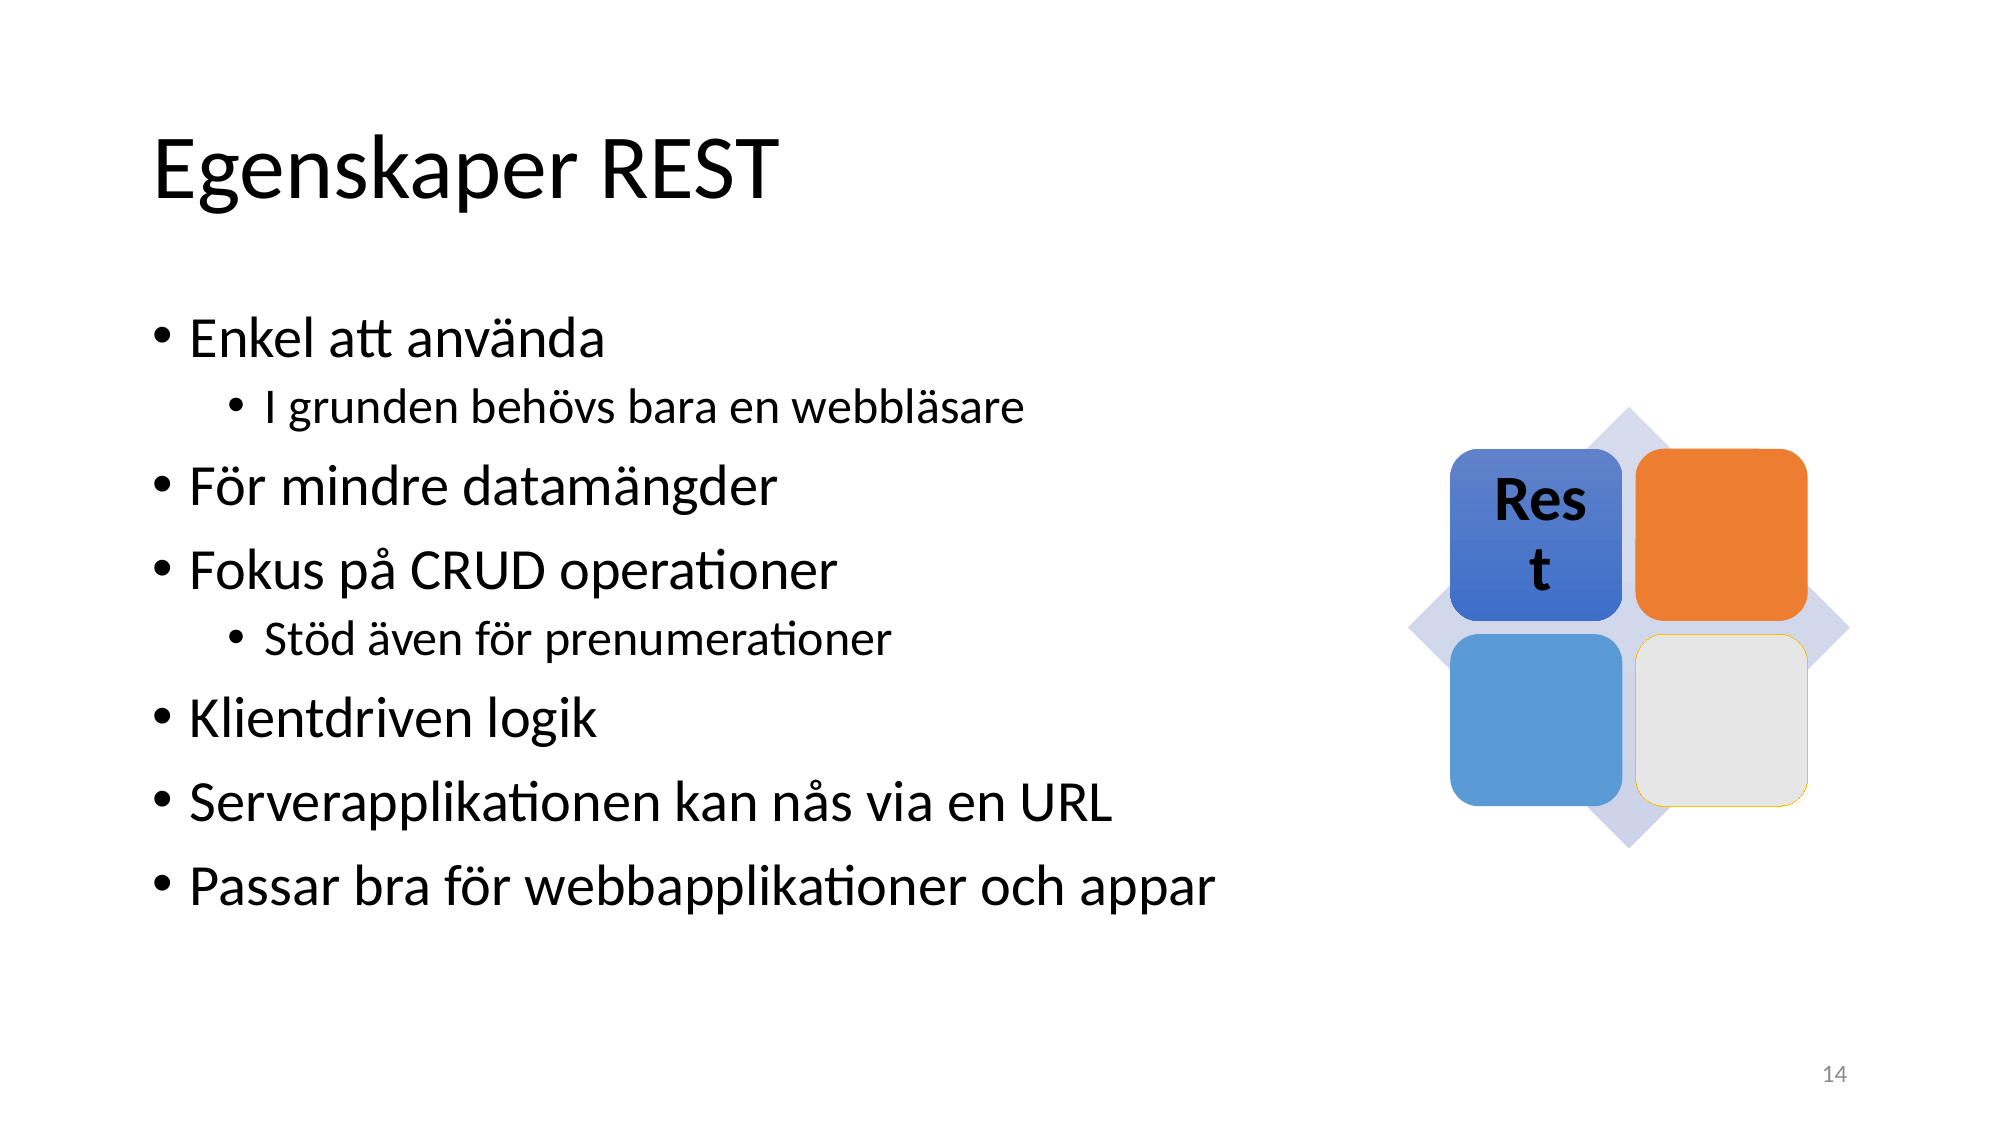

# Egenskaper REST
Enkel att använda
I grunden behövs bara en webbläsare
För mindre datamängder
Fokus på CRUD operationer
Stöd även för prenumerationer
Klientdriven logik
Serverapplikationen kan nås via en URL
Passar bra för webbapplikationer och appar
Rest

14